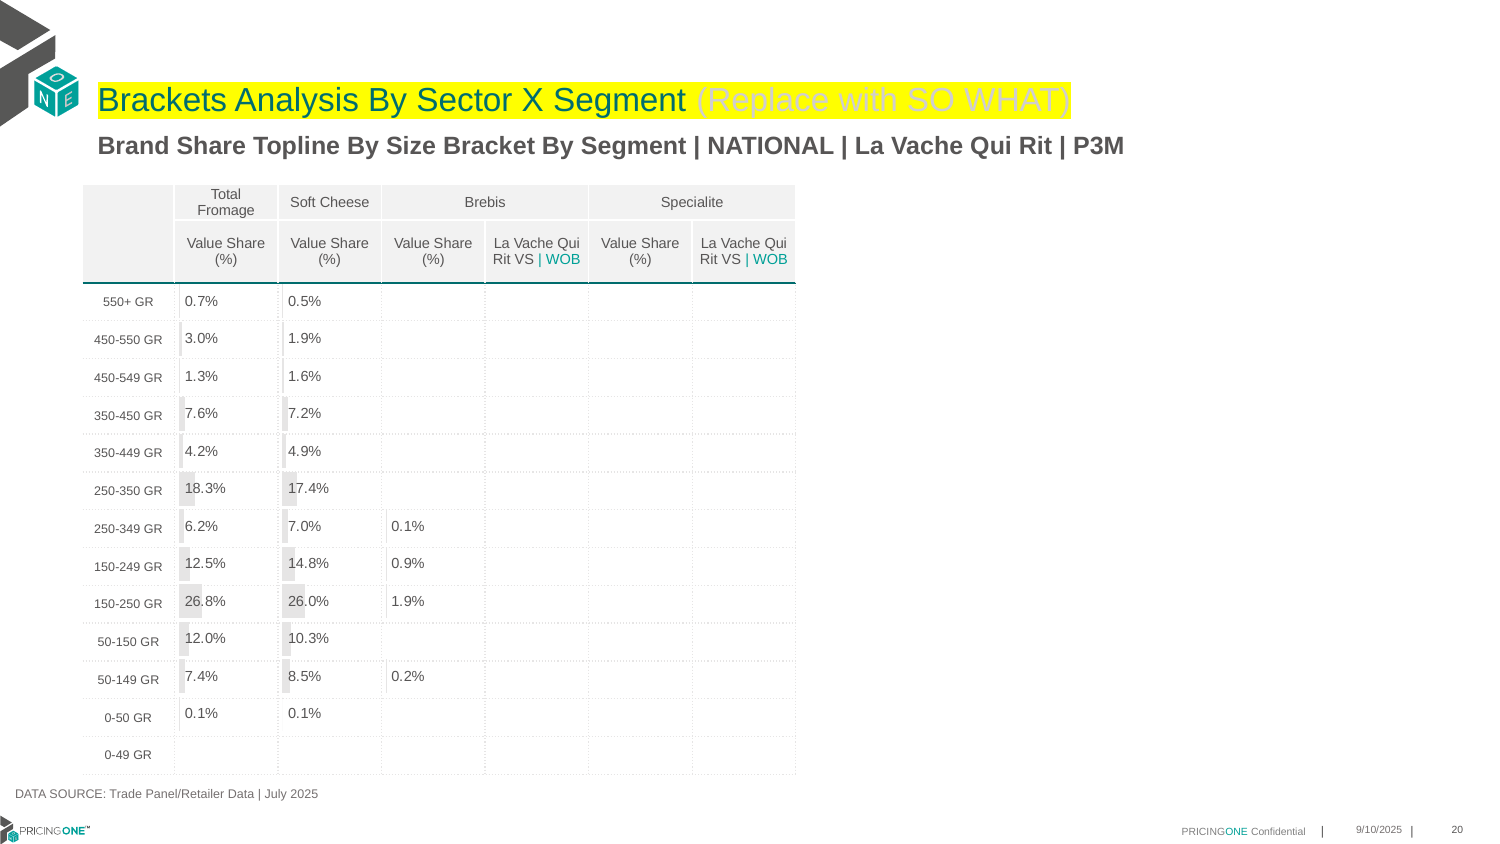

# Brackets Analysis By Sector X Segment (Replace with SO WHAT)
Brand Share Topline By Size Bracket By Segment | NATIONAL | La Vache Qui Rit | P3M
|  | Total Fromage | Soft Cheese | Brebis |  | Specialite |  |
| --- | --- | --- | --- | --- | --- | --- |
|  | Value Share (%) | Value Share (%) | Value Share (%) | La Vache Qui Rit VS | WOB | Value Share (%) | La Vache Qui Rit VS | WOB |
| 550+ GR |  |  |  |  |  |  |
| 450-550 GR |  |  |  |  |  |  |
| 450-549 GR |  |  |  |  |  |  |
| 350-450 GR |  |  |  |  |  |  |
| 350-449 GR |  |  |  |  |  |  |
| 250-350 GR |  |  |  |  |  |  |
| 250-349 GR |  |  |  |  |  |  |
| 150-249 GR |  |  |  |  |  |  |
| 150-250 GR |  |  |  |  |  |  |
| 50-150 GR |  |  |  |  |  |  |
| 50-149 GR |  |  |  |  |  |  |
| 0-50 GR |  |  |  |  |  |  |
| 0-49 GR |  |  |  |  |  |  |

### Chart

| Category | Total Fromage |
|---|---|
| None | 0.007232391085099796 |

### Chart

| Category | Soft Cheese |
|---|---|
| None | 0.004916103438794085 |

### Chart

| Category | Brebis |
|---|---|
| None | None |

### Chart

| Category | Brebis |
|---|---|
| None | None |

### Chart

| Category | Specialite |
|---|---|
| None | None |

### Chart

| Category | Specialite |
|---|---|
| None | None |
DATA SOURCE: Trade Panel/Retailer Data | July 2025

9/10/2025
20